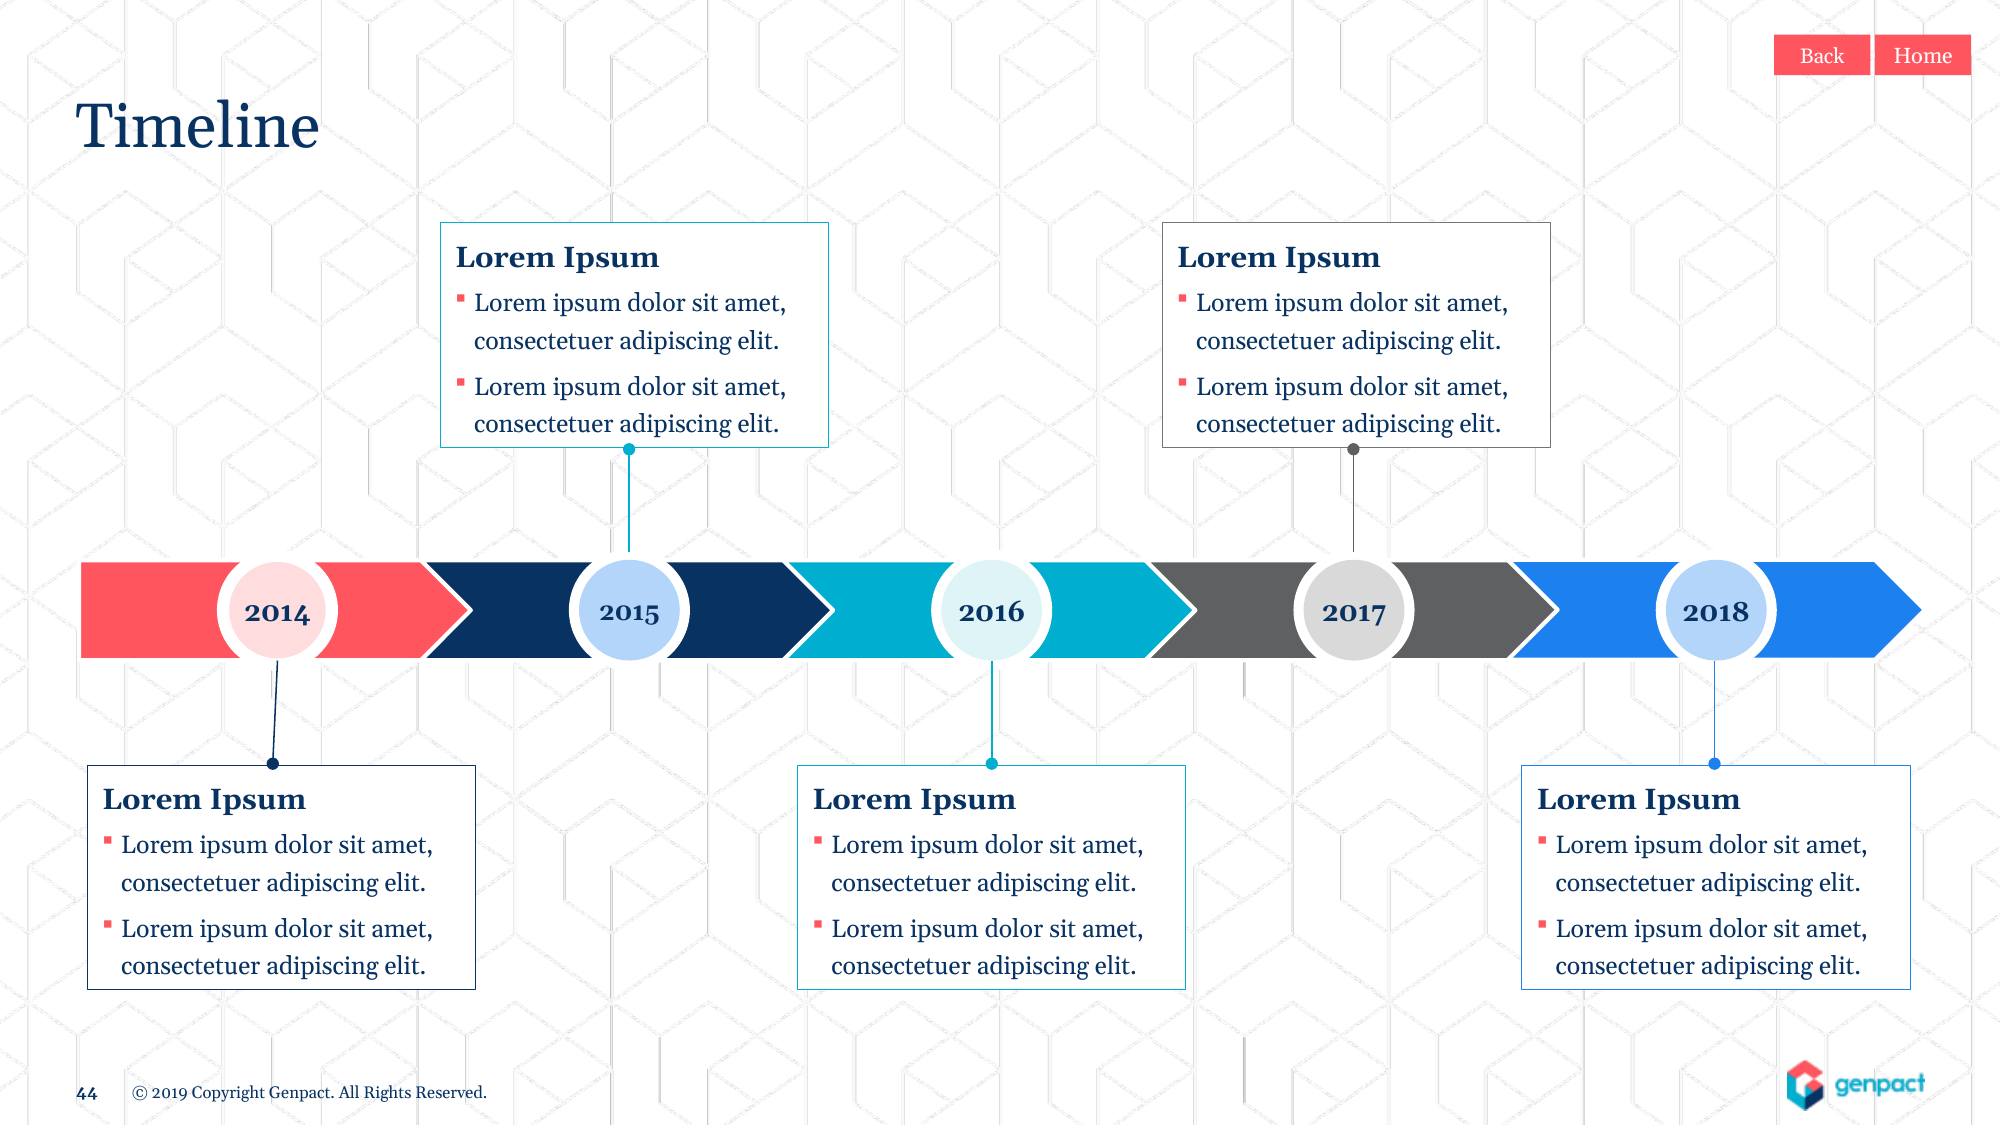

Back
Home
Timeline
Lorem Ipsum
Lorem ipsum dolor sit amet, consectetuer adipiscing elit.
Lorem ipsum dolor sit amet, consectetuer adipiscing elit.
Lorem Ipsum
Lorem ipsum dolor sit amet, consectetuer adipiscing elit.
Lorem ipsum dolor sit amet, consectetuer adipiscing elit.

2014
2015
2016
2017
2018

Lorem Ipsum
Lorem ipsum dolor sit amet, consectetuer adipiscing elit.
Lorem ipsum dolor sit amet, consectetuer adipiscing elit.
Lorem Ipsum
Lorem ipsum dolor sit amet, consectetuer adipiscing elit.
Lorem ipsum dolor sit amet, consectetuer adipiscing elit.
Lorem Ipsum
Lorem ipsum dolor sit amet, consectetuer adipiscing elit.
Lorem ipsum dolor sit amet, consectetuer adipiscing elit.